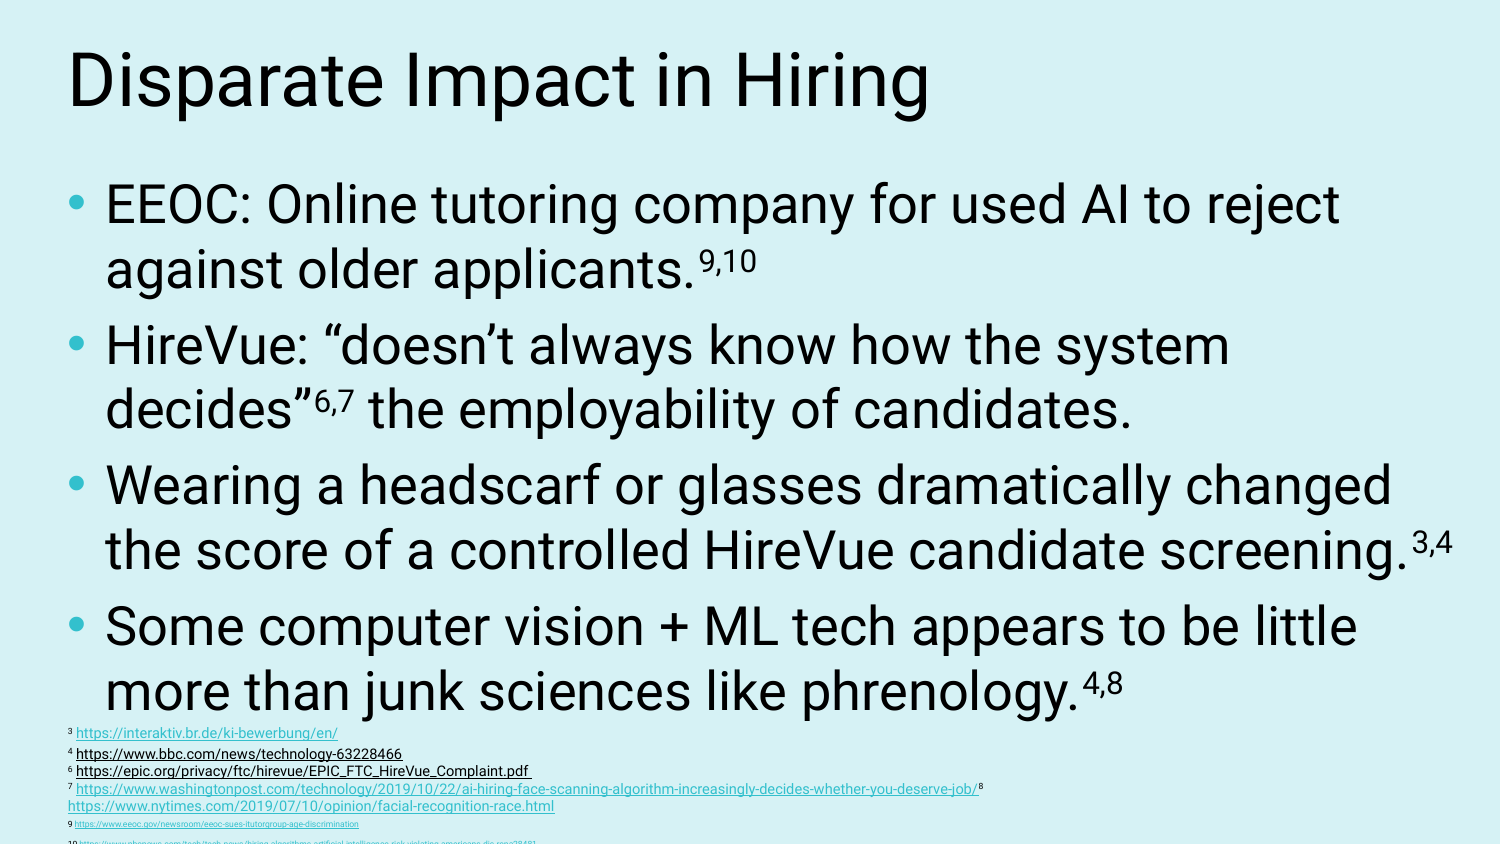

# Disparate Impact in Hiring
EEOC: Online tutoring company for used AI to reject against older applicants.9,10
HireVue: “doesn’t always know how the system decides”6,7 the employability of candidates.
Wearing a headscarf or glasses dramatically changed the score of a controlled HireVue candidate screening.3,4
Some computer vision + ML tech appears to be little more than junk sciences like phrenology.4,8
3 https://interaktiv.br.de/ki-bewerbung/en/
4 https://www.bbc.com/news/technology-63228466
6 https://epic.org/privacy/ftc/hirevue/EPIC_FTC_HireVue_Complaint.pdf
7 https://www.washingtonpost.com/technology/2019/10/22/ai-hiring-face-scanning-algorithm-increasingly-decides-whether-you-deserve-job/
8 https://www.nytimes.com/2019/07/10/opinion/facial-recognition-race.html
9 https://www.eeoc.gov/newsroom/eeoc-sues-itutorgroup-age-discrimination
10 https://www.nbcnews.com/tech/tech-news/hiring-algorithms-artificial-intelligence-risk-violating-americans-dis-rcna28481